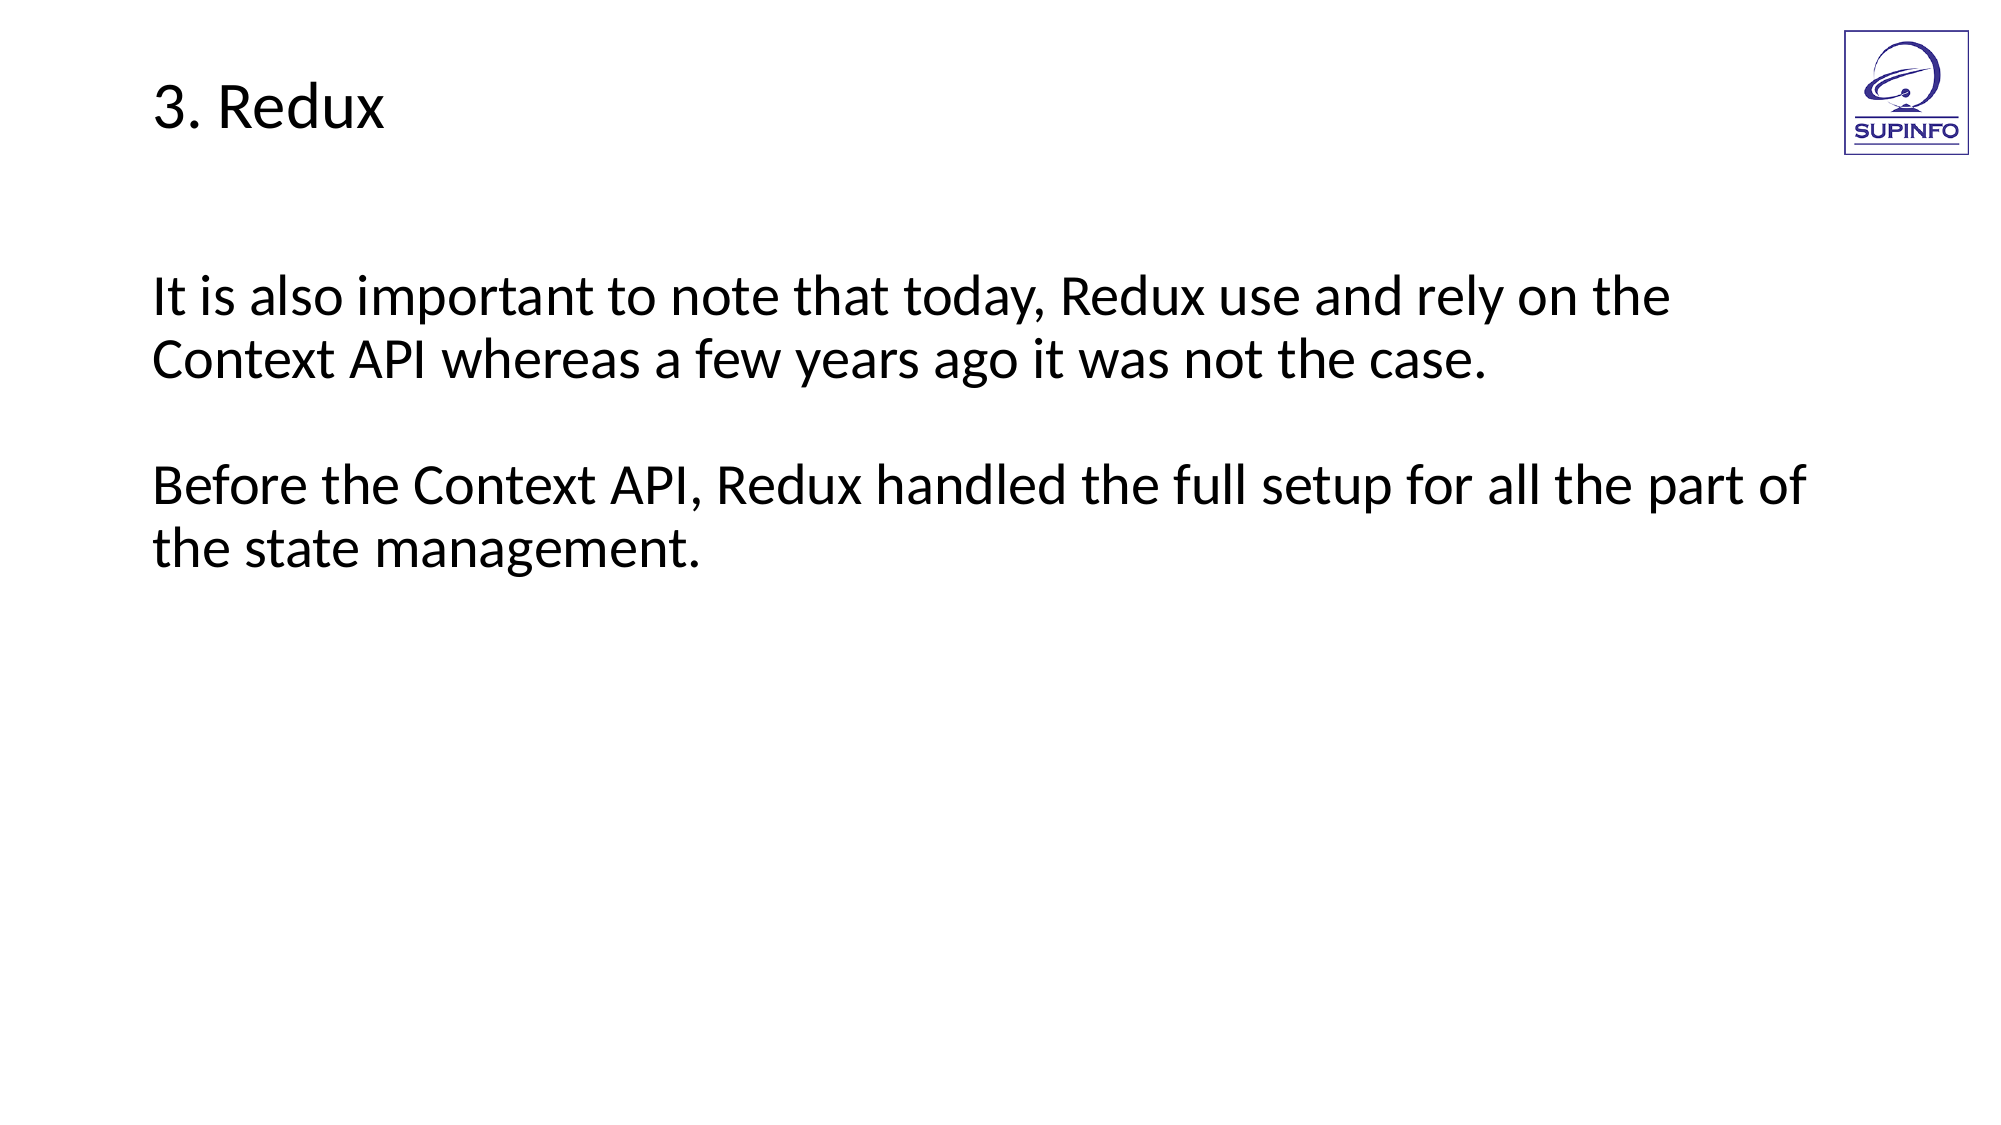

3. Redux
It is also important to note that today, Redux use and rely on the Context API whereas a few years ago it was not the case.
Before the Context API, Redux handled the full setup for all the part of the state management.